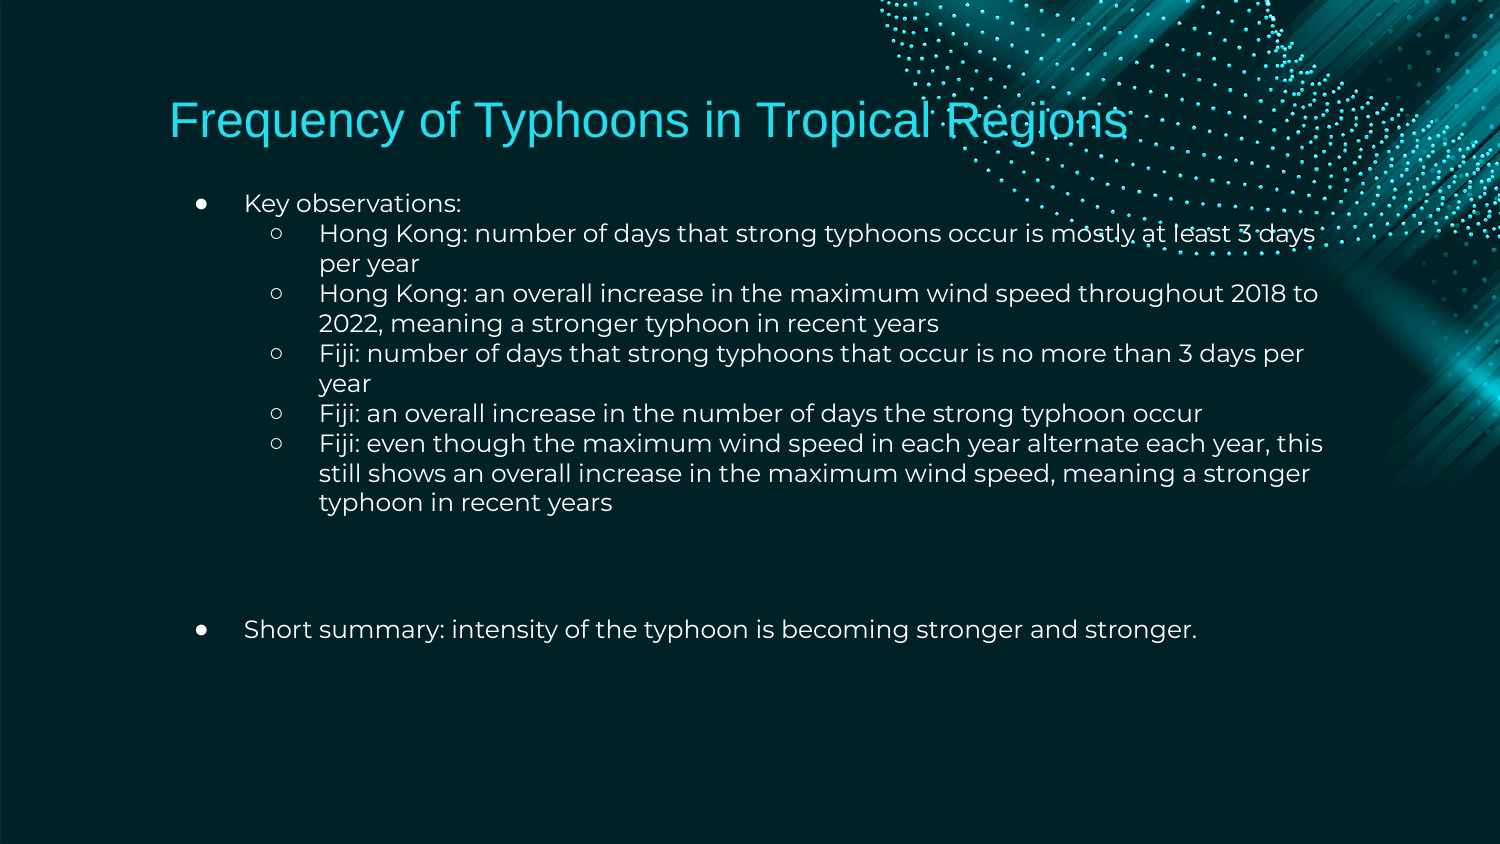

# Frequency of Typhoons in Tropical Regions
Key observations:
Hong Kong: number of days that strong typhoons occur is mostly at least 3 days per year
Hong Kong: an overall increase in the maximum wind speed throughout 2018 to 2022, meaning a stronger typhoon in recent years
Fiji: number of days that strong typhoons that occur is no more than 3 days per year
Fiji: an overall increase in the number of days the strong typhoon occur
Fiji: even though the maximum wind speed in each year alternate each year, this still shows an overall increase in the maximum wind speed, meaning a stronger typhoon in recent years

Short summary: intensity of the typhoon is becoming stronger and stronger.